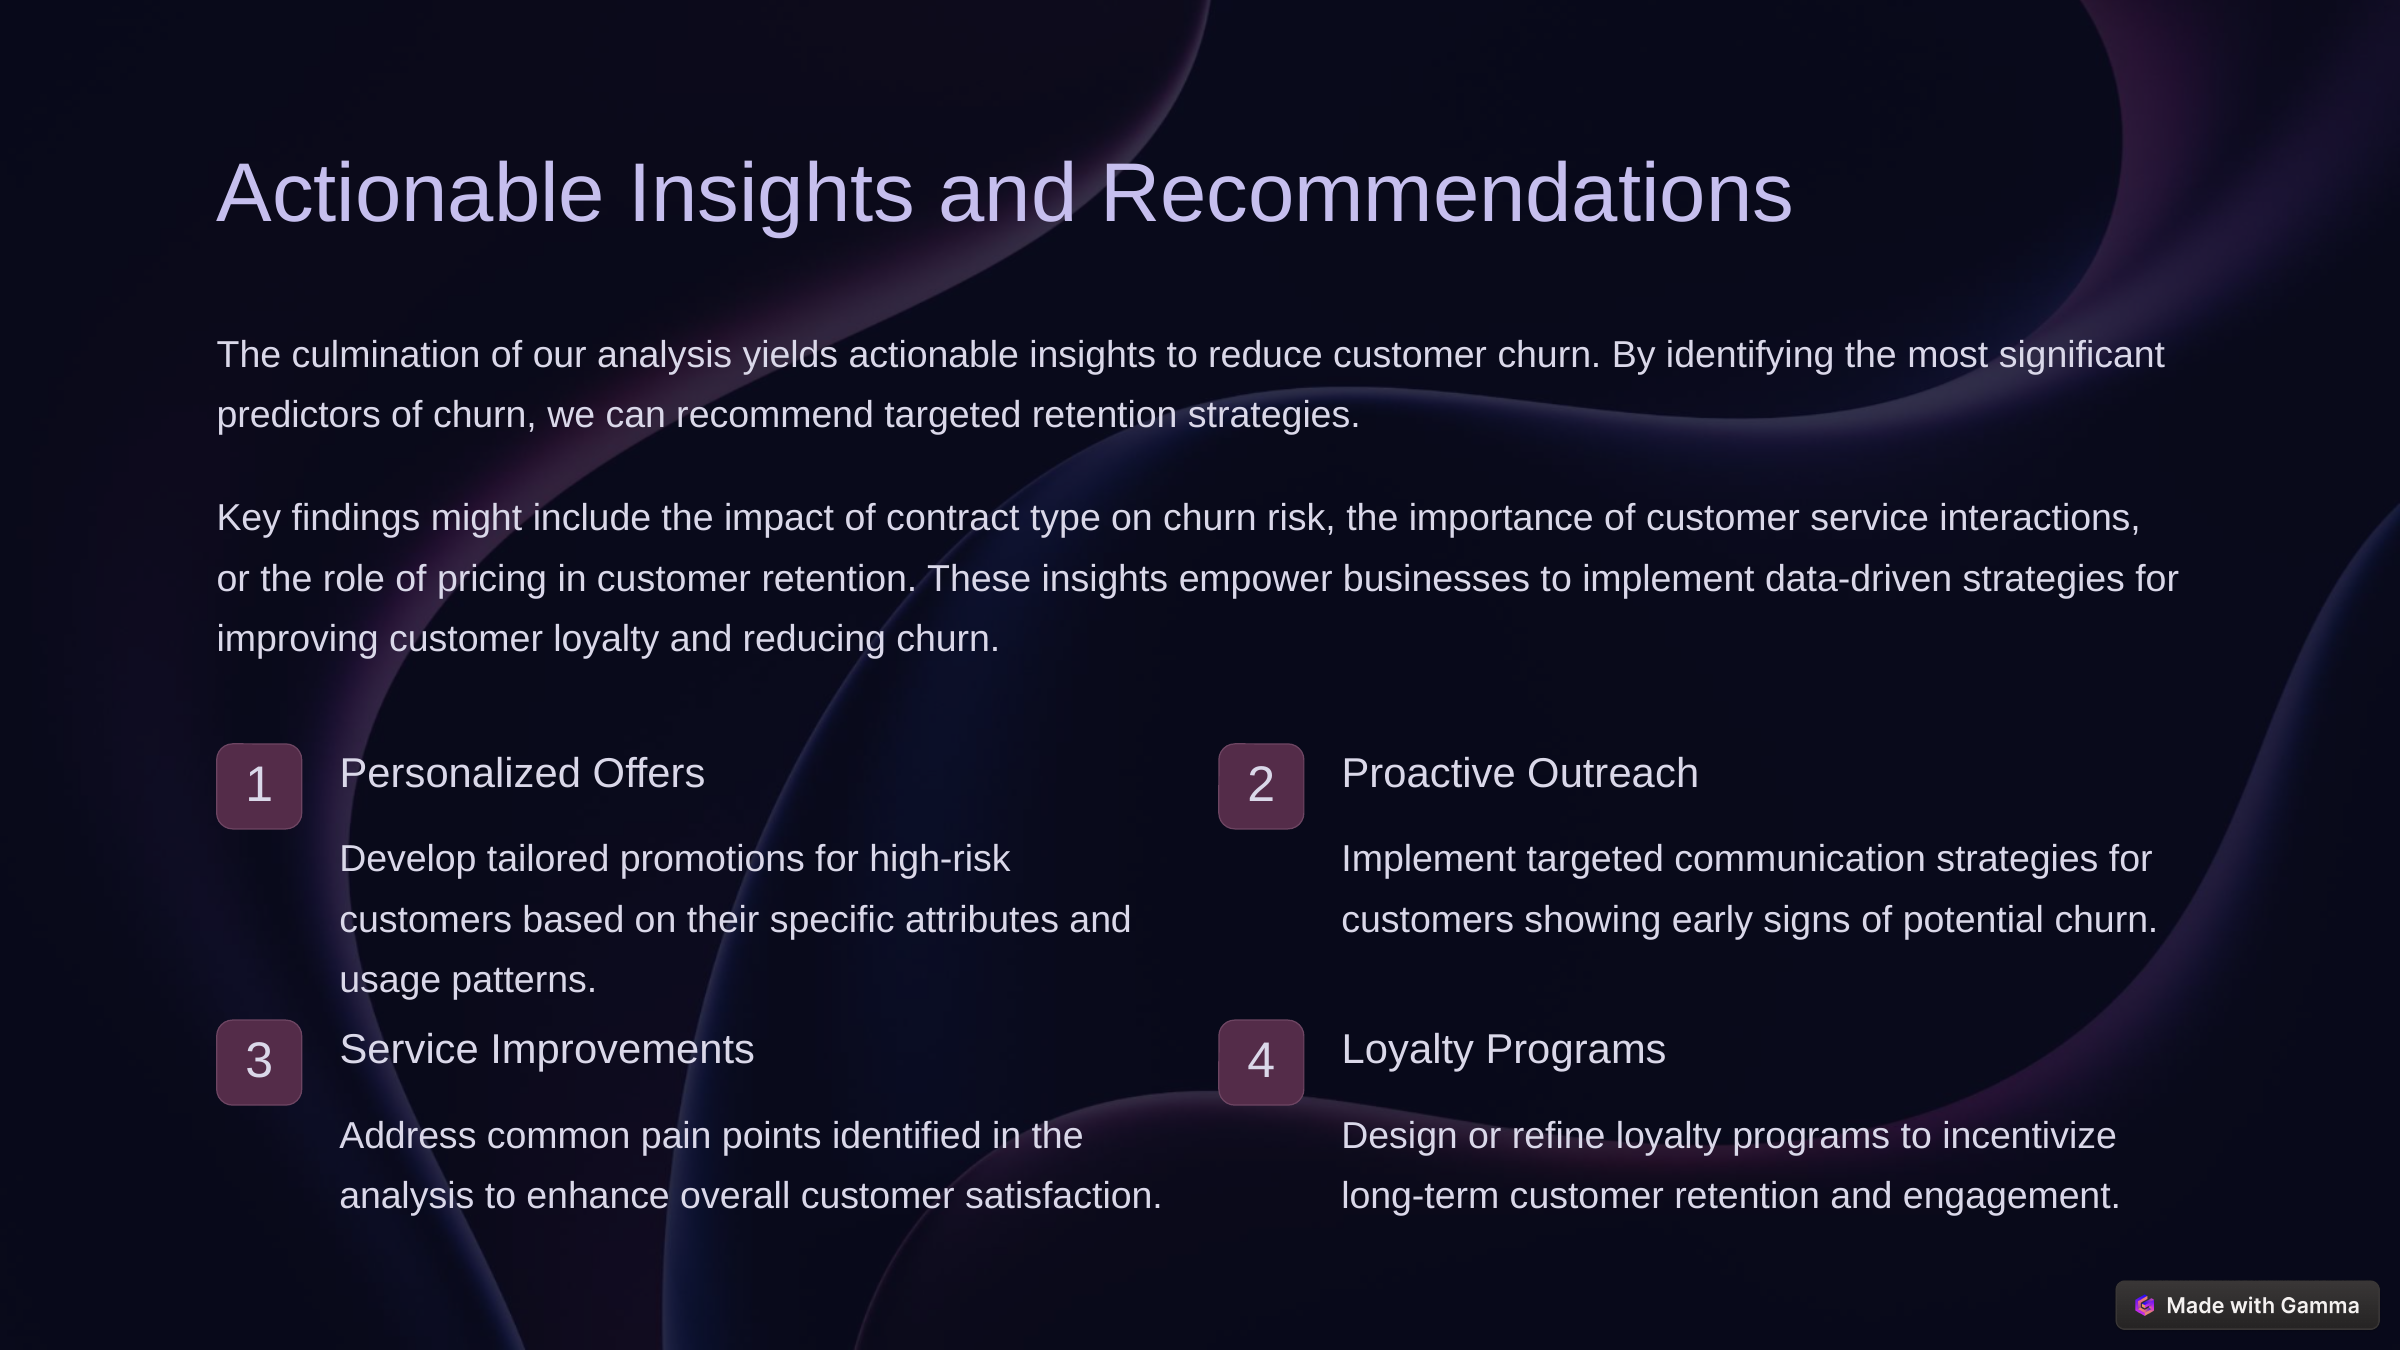

Actionable Insights and Recommendations
The culmination of our analysis yields actionable insights to reduce customer churn. By identifying the most significant predictors of churn, we can recommend targeted retention strategies.
Key findings might include the impact of contract type on churn risk, the importance of customer service interactions, or the role of pricing in customer retention. These insights empower businesses to implement data-driven strategies for improving customer loyalty and reducing churn.

Personalized Offers

Proactive Outreach
1
2
Develop tailored promotions for high-risk customers based on their specific attributes and usage patterns.
Implement targeted communication strategies for customers showing early signs of potential churn.

Service Improvements

Loyalty Programs
3
4
Address common pain points identified in the analysis to enhance overall customer satisfaction.
Design or refine loyalty programs to incentivize long-term customer retention and engagement.